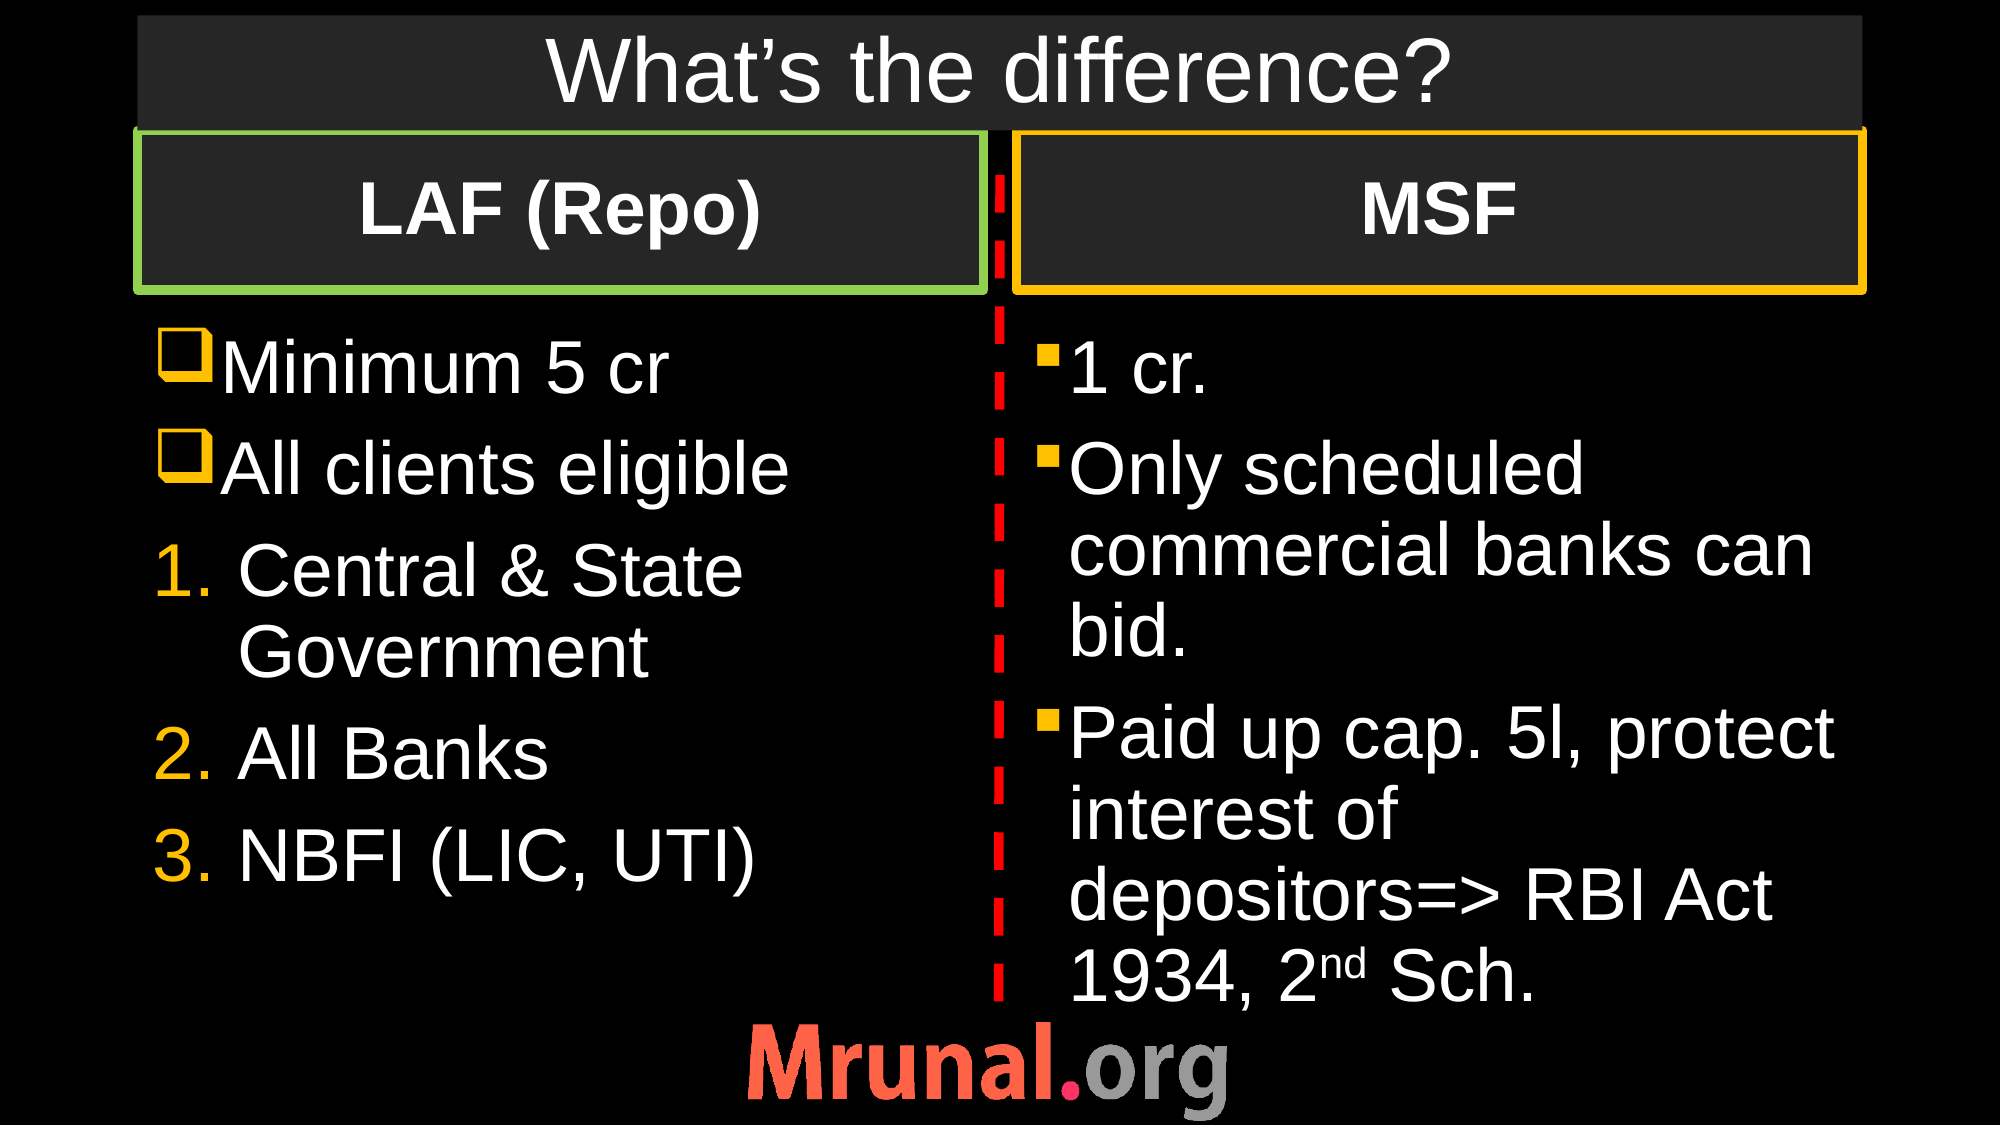

# What’s the difference?
LAF (Repo)
MSF
Minimum 5 cr
All clients eligible
Central & State Government
All Banks
NBFI (LIC, UTI)
1 cr.
Only scheduled commercial banks can bid.
Paid up cap. 5l, protect interest of depositors=> RBI Act 1934, 2nd Sch.